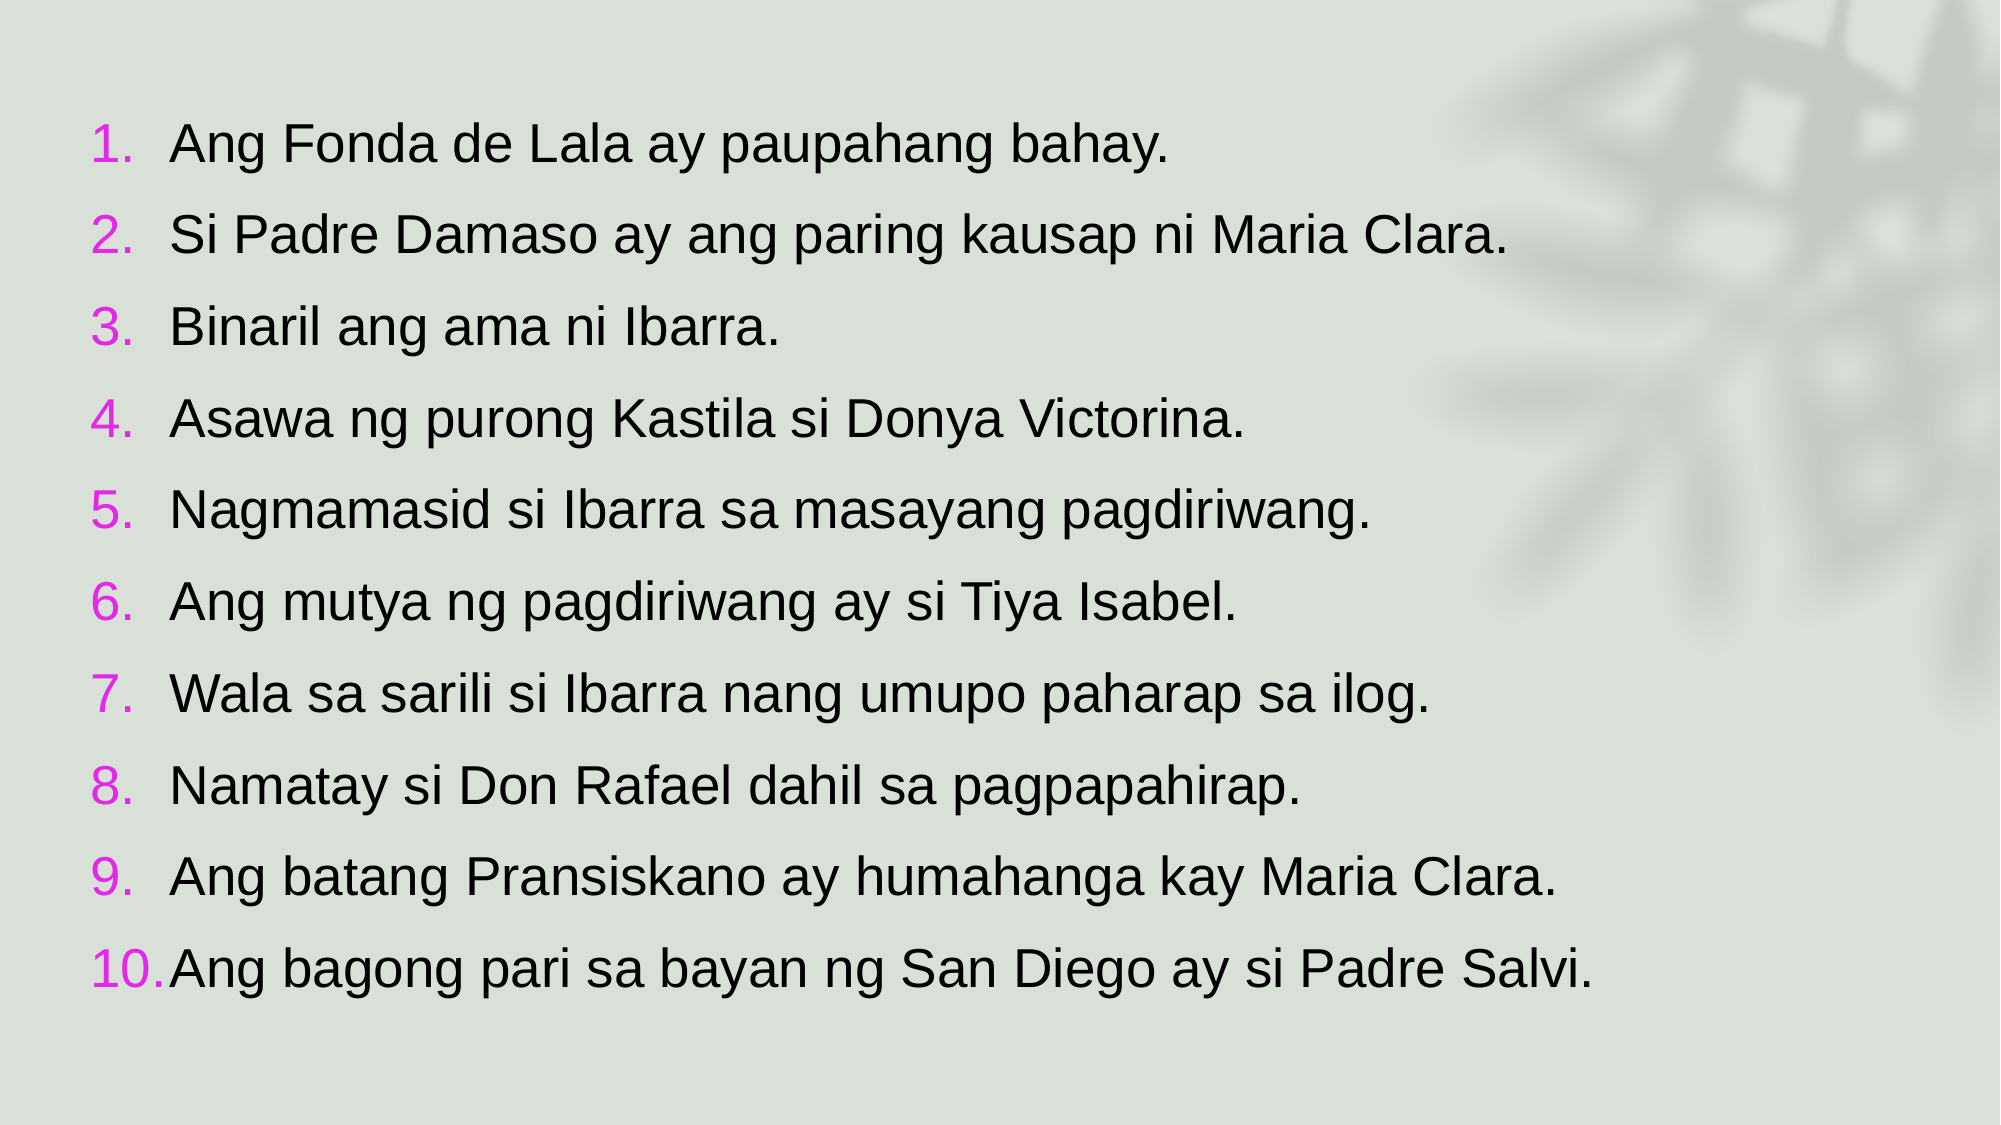

Ang Fonda de Lala ay paupahang bahay.
Si Padre Damaso ay ang paring kausap ni Maria Clara.
Binaril ang ama ni Ibarra.
Asawa ng purong Kastila si Donya Victorina.
Nagmamasid si Ibarra sa masayang pagdiriwang.
Ang mutya ng pagdiriwang ay si Tiya Isabel.
Wala sa sarili si Ibarra nang umupo paharap sa ilog.
Namatay si Don Rafael dahil sa pagpapahirap.
Ang batang Pransiskano ay humahanga kay Maria Clara.
Ang bagong pari sa bayan ng San Diego ay si Padre Salvi.